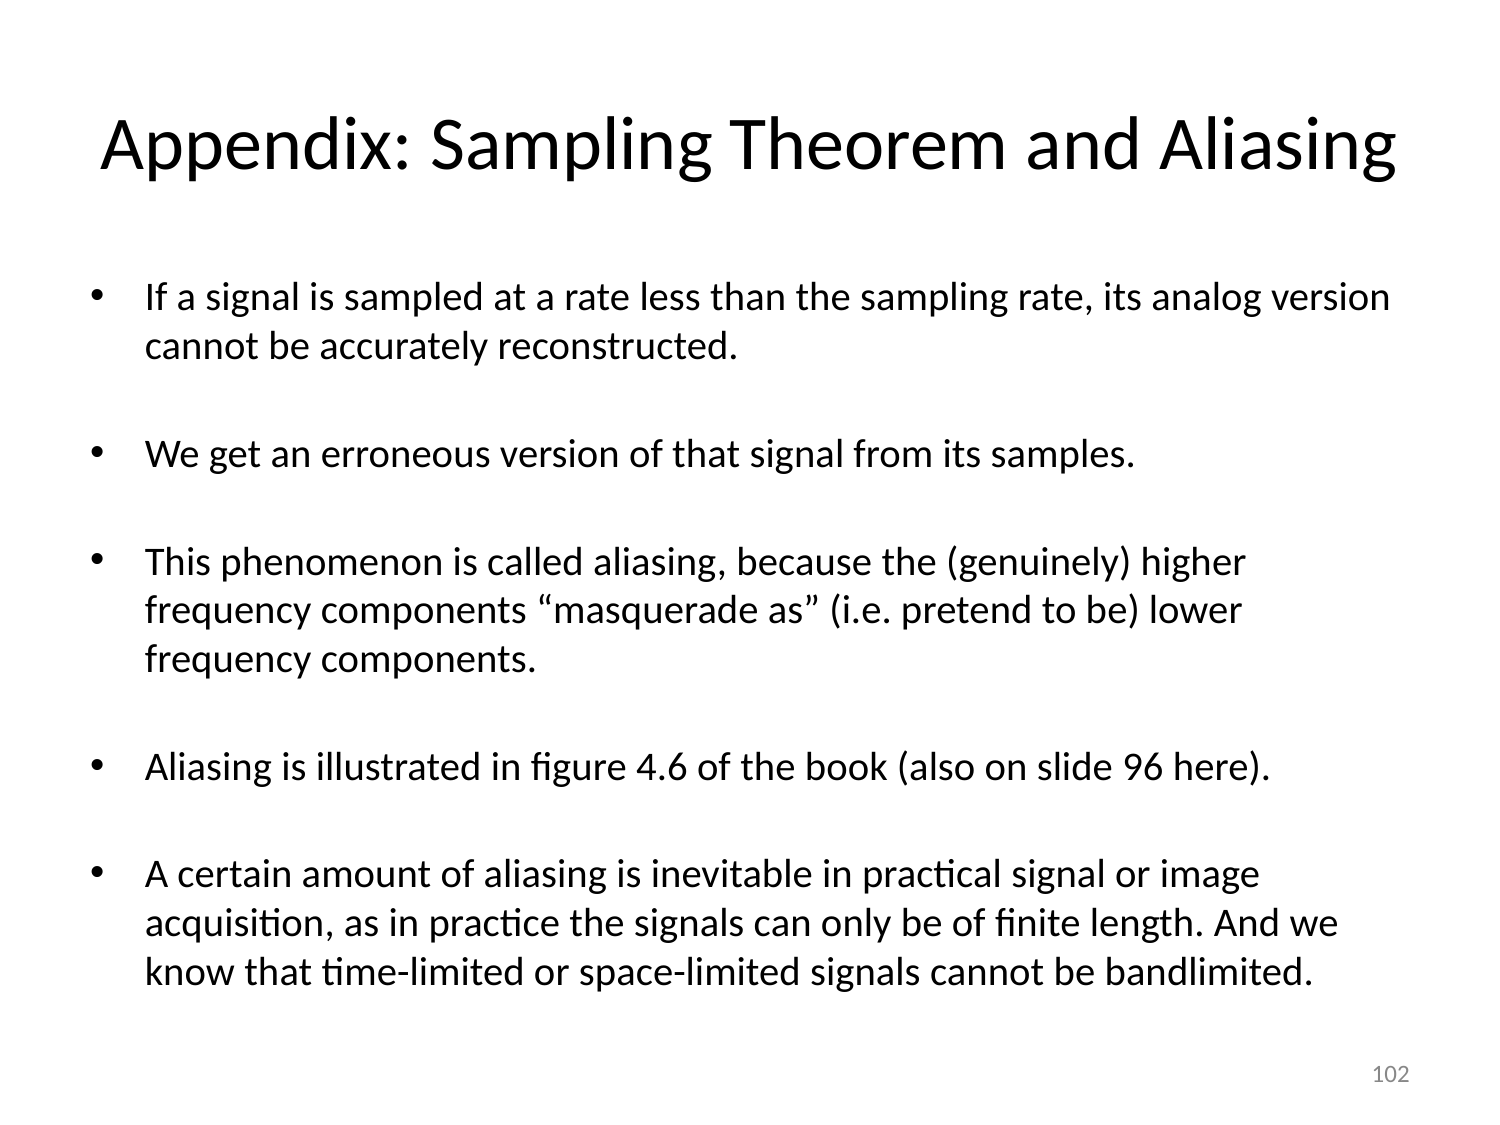

# Appendix: Sampling Theorem and Aliasing
If a signal is sampled at a rate less than the sampling rate, its analog version cannot be accurately reconstructed.

We get an erroneous version of that signal from its samples.

This phenomenon is called aliasing, because the (genuinely) higher frequency components “masquerade as” (i.e. pretend to be) lower frequency components.

Aliasing is illustrated in figure 4.6 of the book (also on slide 96 here).

A certain amount of aliasing is inevitable in practical signal or image acquisition, as in practice the signals can only be of finite length. And we know that time-limited or space-limited signals cannot be bandlimited.
102